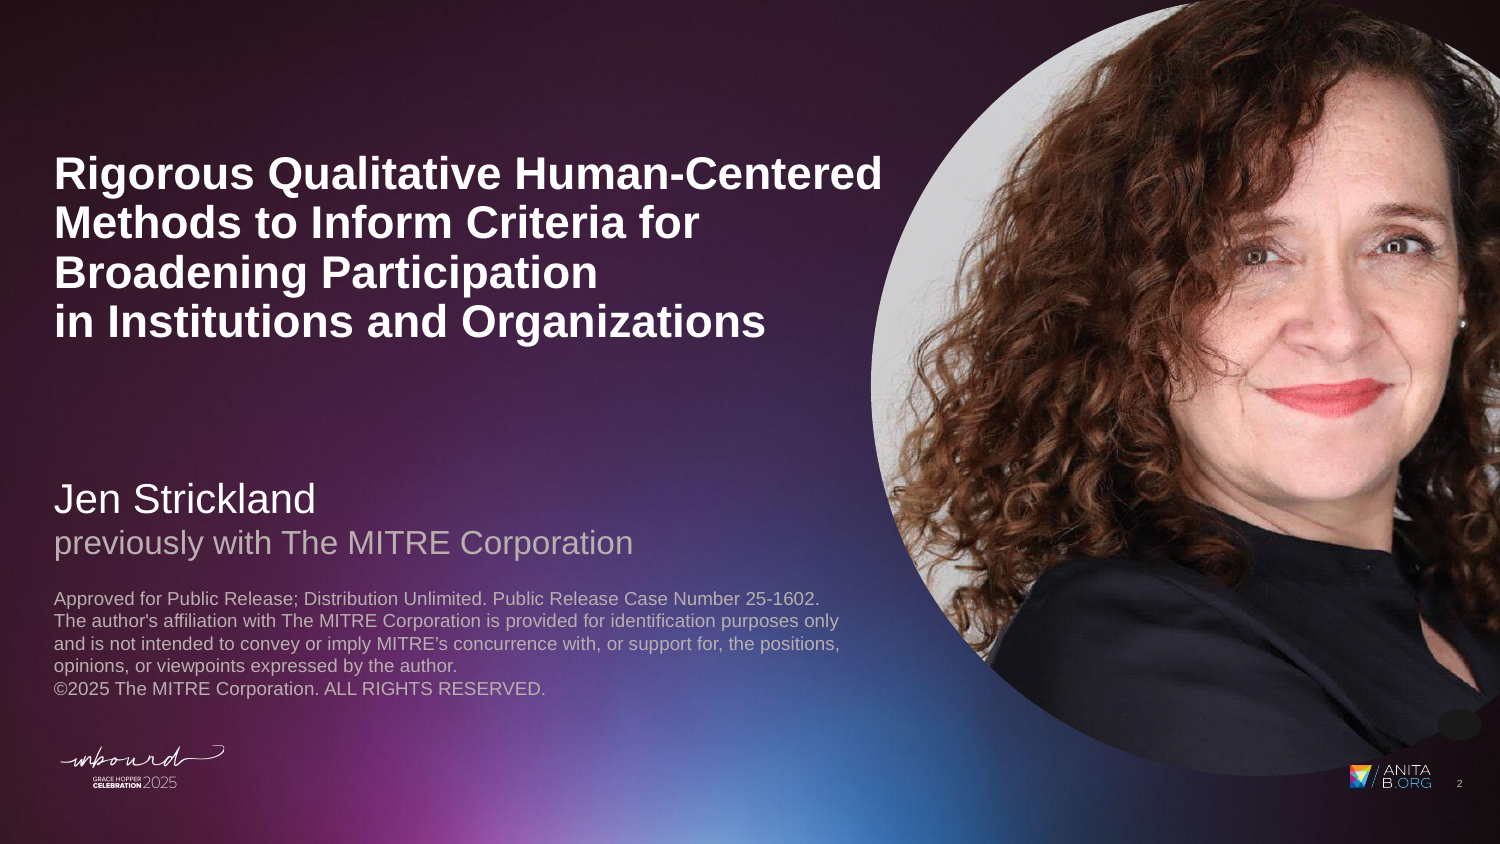

# Rigorous Qualitative Human-Centered Methods to Inform Criteria for Broadening Participation in Institutions and Organizations
Jen Strickland
previously with The MITRE Corporation
Approved for Public Release; Distribution Unlimited. Public Release Case Number 25-1602. The author's affiliation with The MITRE Corporation is provided for identification purposes only and is not intended to convey or imply MITRE’s concurrence with, or support for, the positions, opinions, or viewpoints expressed by the author.
©2025 The MITRE Corporation. ALL RIGHTS RESERVED.

2